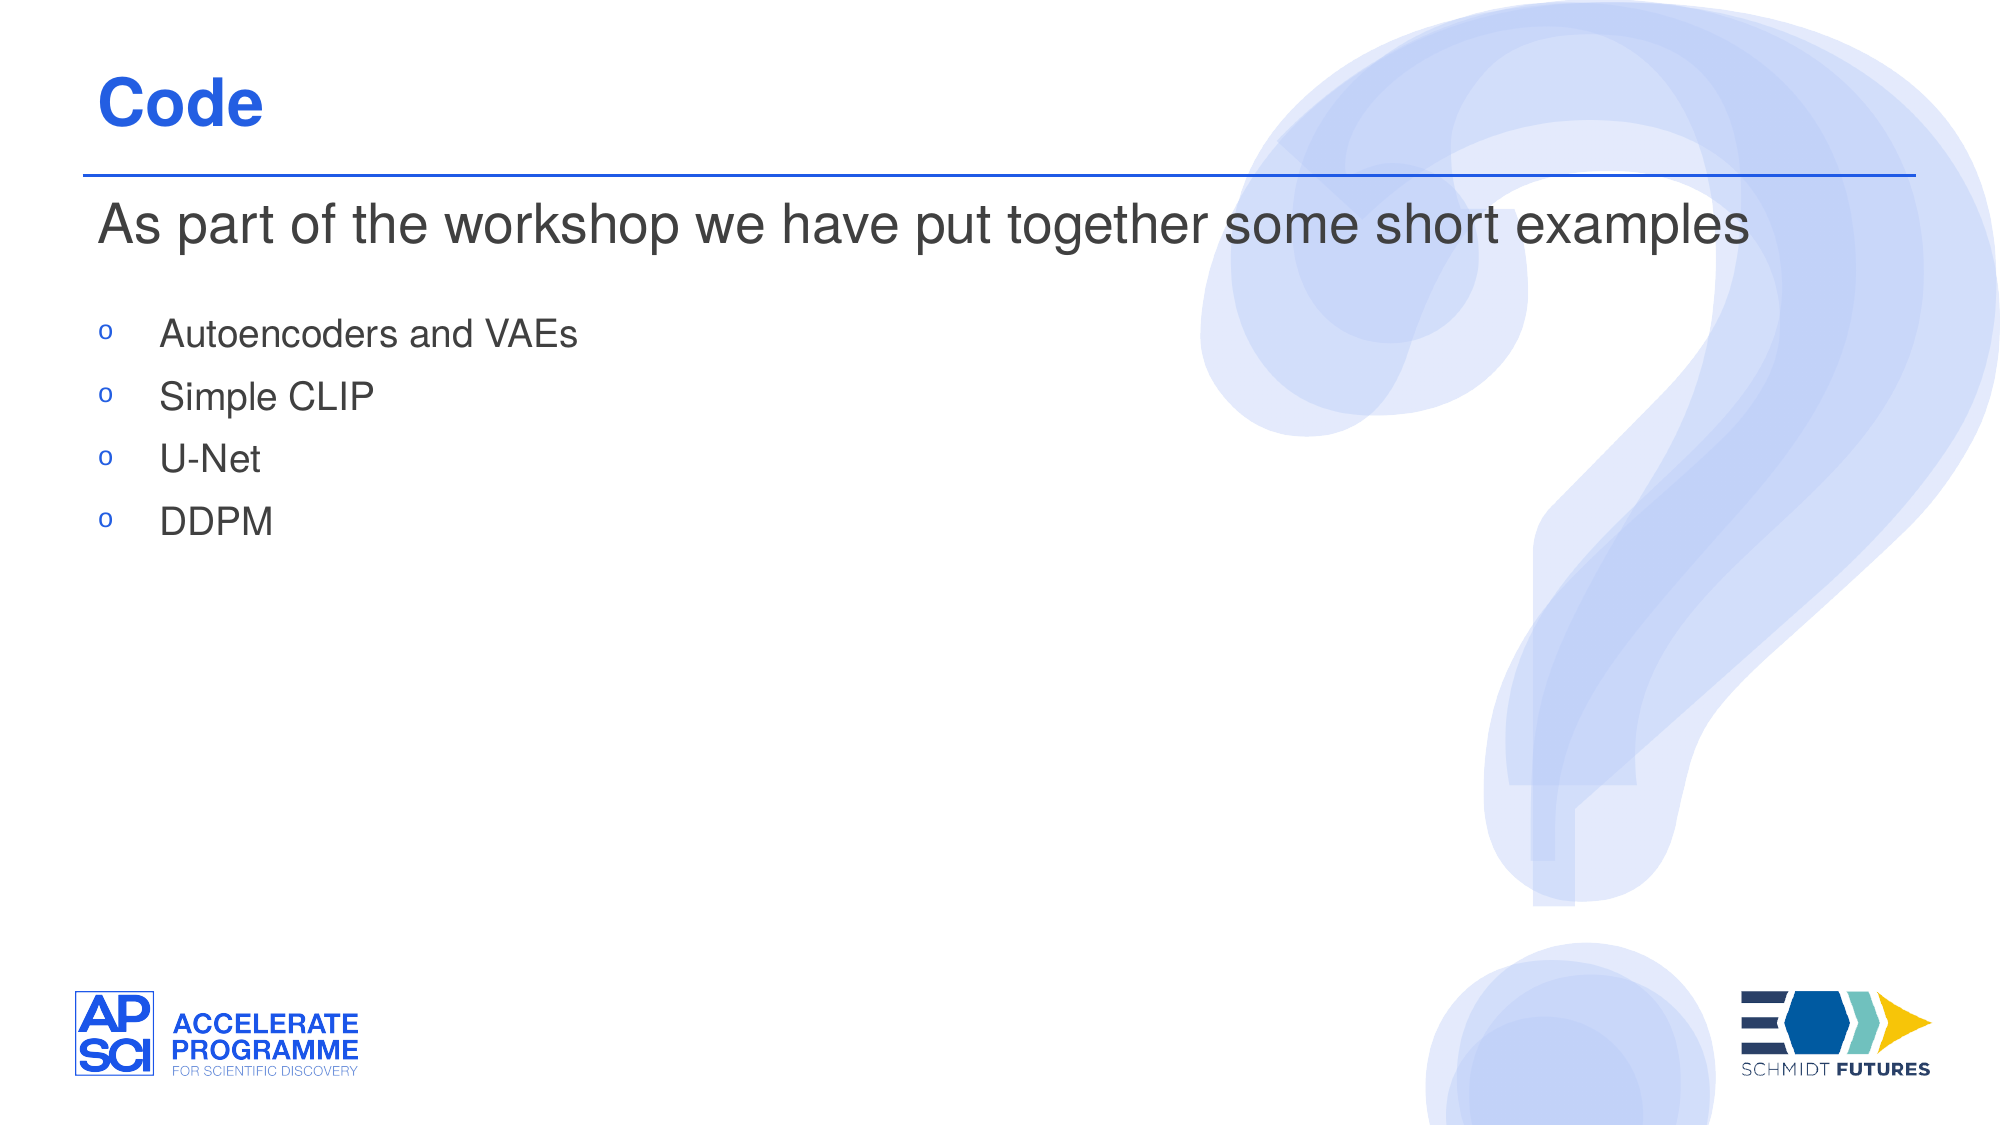

Code
As part of the workshop we have put together some short examples
Autoencoders and VAEs
Simple CLIP
U-Net
DDPM